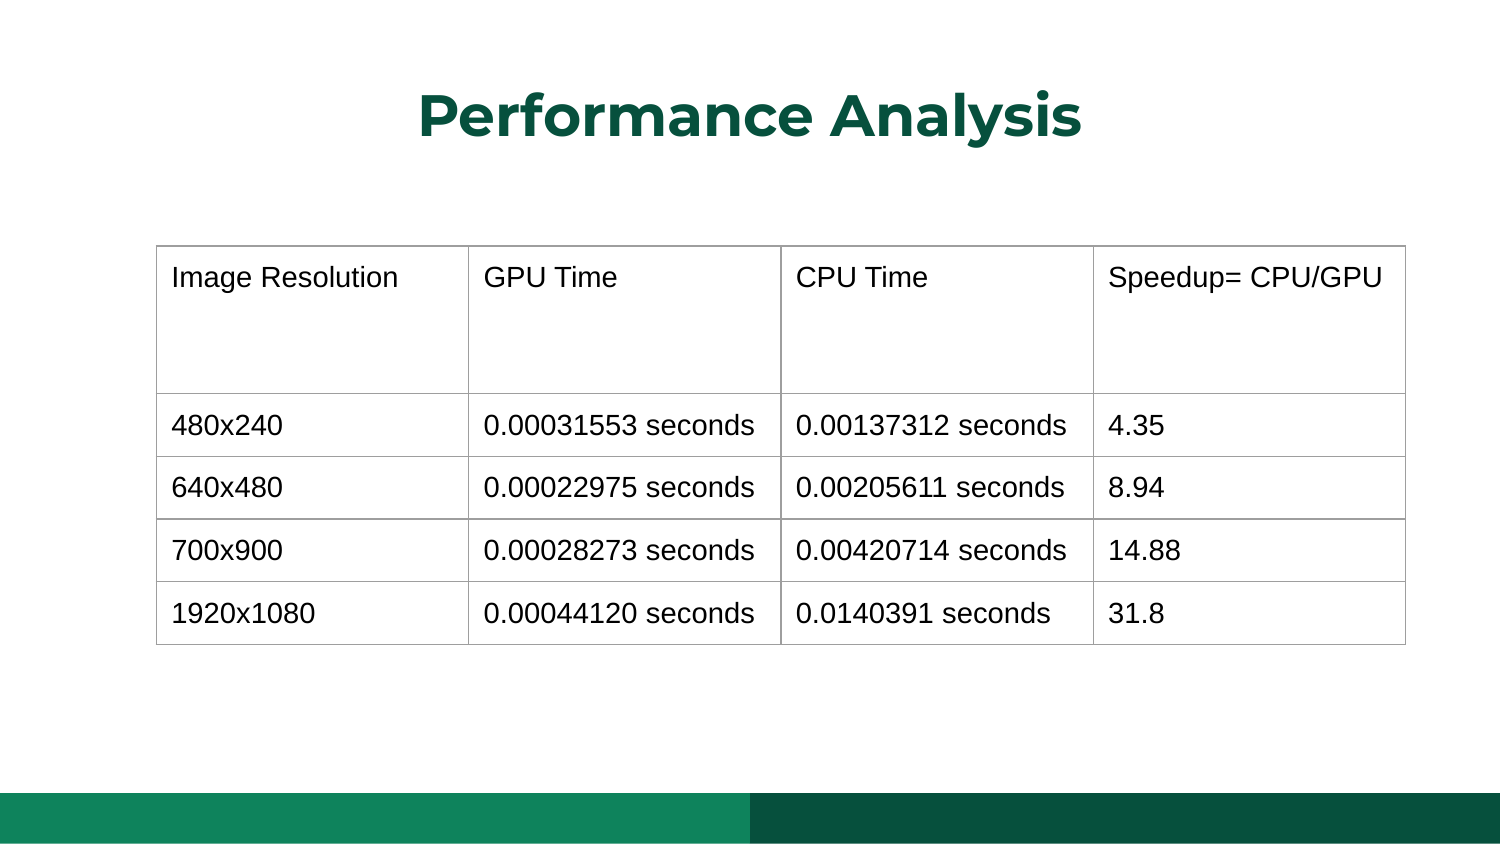

# Performance Analysis
| Image Resolution | GPU Time | CPU Time | Speedup= CPU/GPU |
| --- | --- | --- | --- |
| 480x240 | 0.00031553 seconds | 0.00137312 seconds | 4.35 |
| 640x480 | 0.00022975 seconds | 0.00205611 seconds | 8.94 |
| 700x900 | 0.00028273 seconds | 0.00420714 seconds | 14.88 |
| 1920x1080 | 0.00044120 seconds | 0.0140391 seconds | 31.8 |